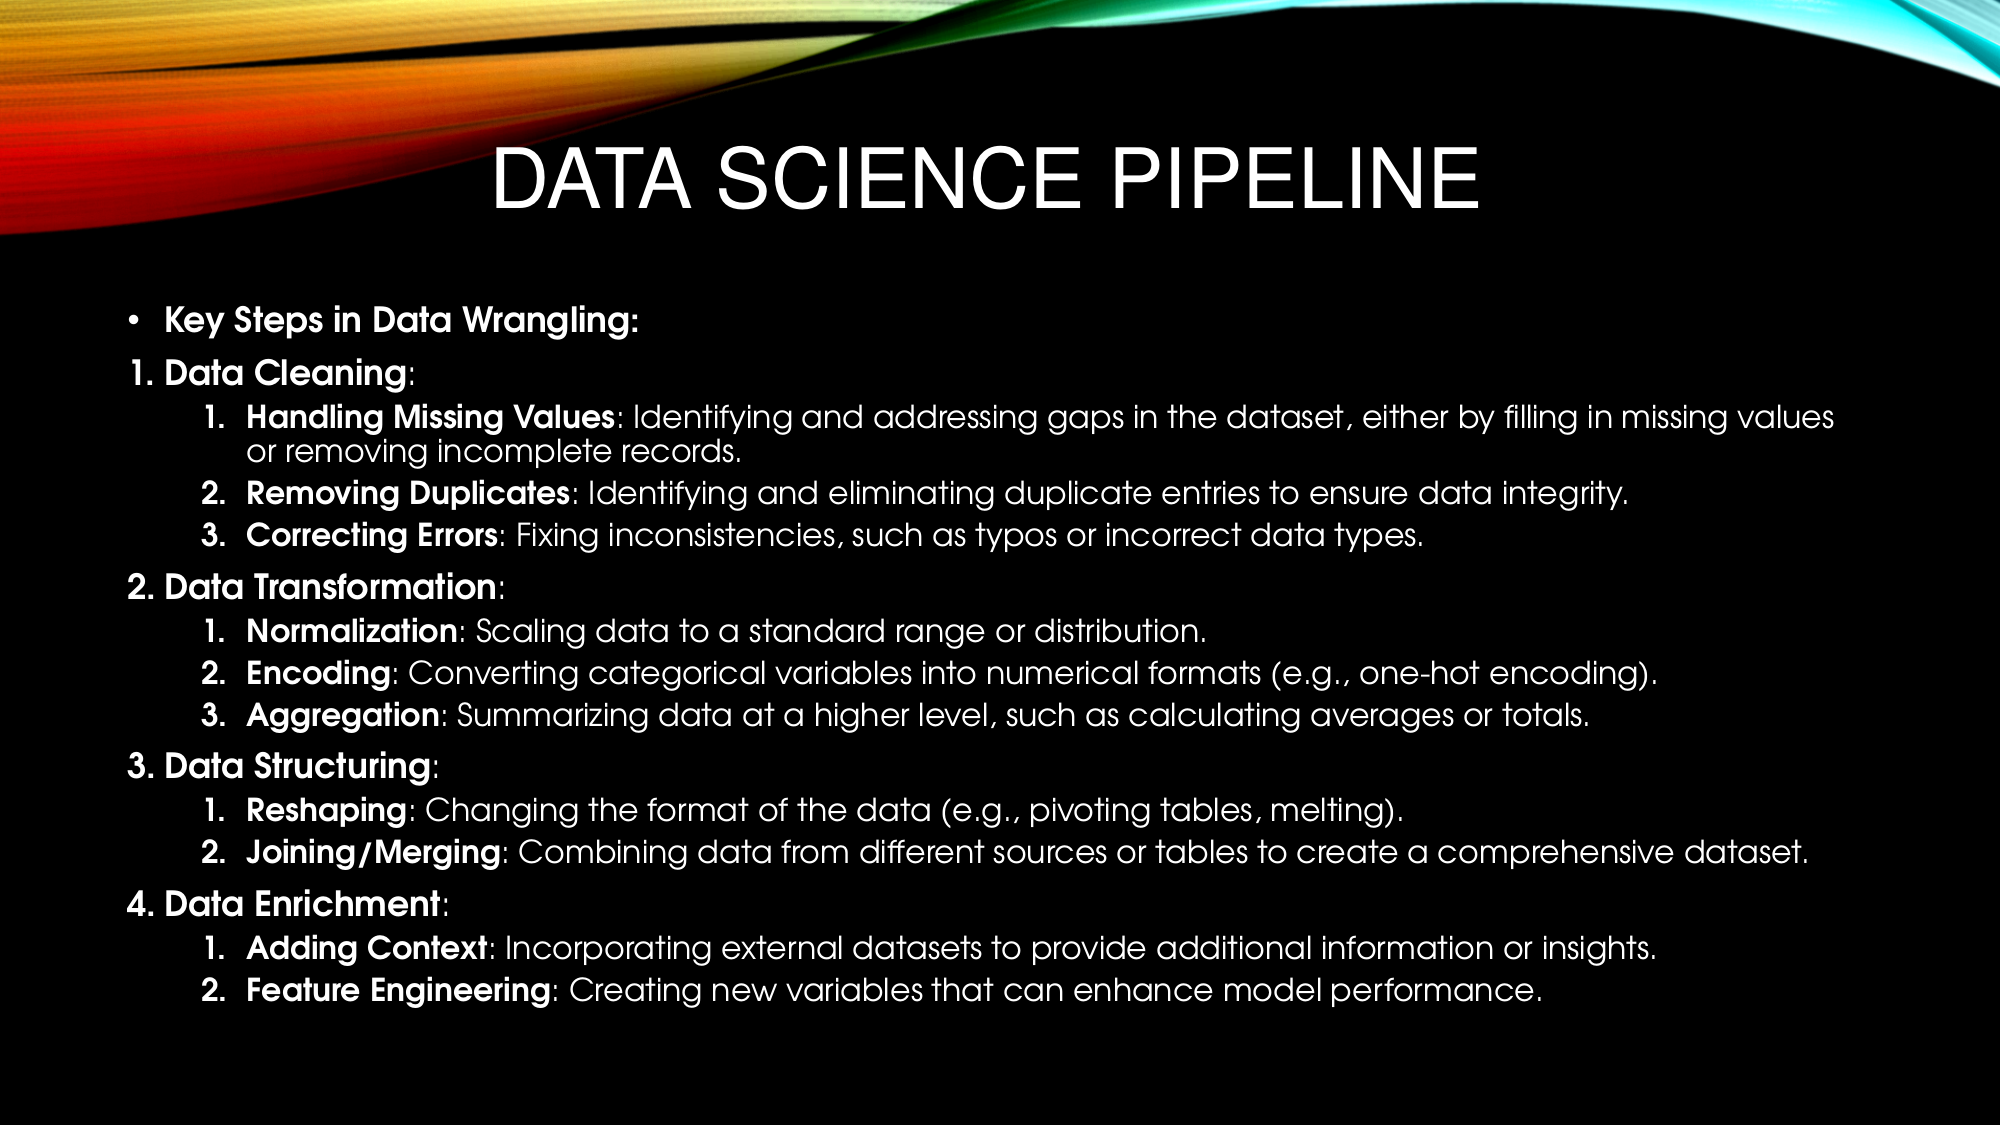

# Data Science Pipeline
Key Steps in Data Wrangling:
Data Cleaning:
Handling Missing Values: Identifying and addressing gaps in the dataset, either by filling in missing values or removing incomplete records.
Removing Duplicates: Identifying and eliminating duplicate entries to ensure data integrity.
Correcting Errors: Fixing inconsistencies, such as typos or incorrect data types.
Data Transformation:
Normalization: Scaling data to a standard range or distribution.
Encoding: Converting categorical variables into numerical formats (e.g., one-hot encoding).
Aggregation: Summarizing data at a higher level, such as calculating averages or totals.
Data Structuring:
Reshaping: Changing the format of the data (e.g., pivoting tables, melting).
Joining/Merging: Combining data from different sources or tables to create a comprehensive dataset.
Data Enrichment:
Adding Context: Incorporating external datasets to provide additional information or insights.
Feature Engineering: Creating new variables that can enhance model performance.